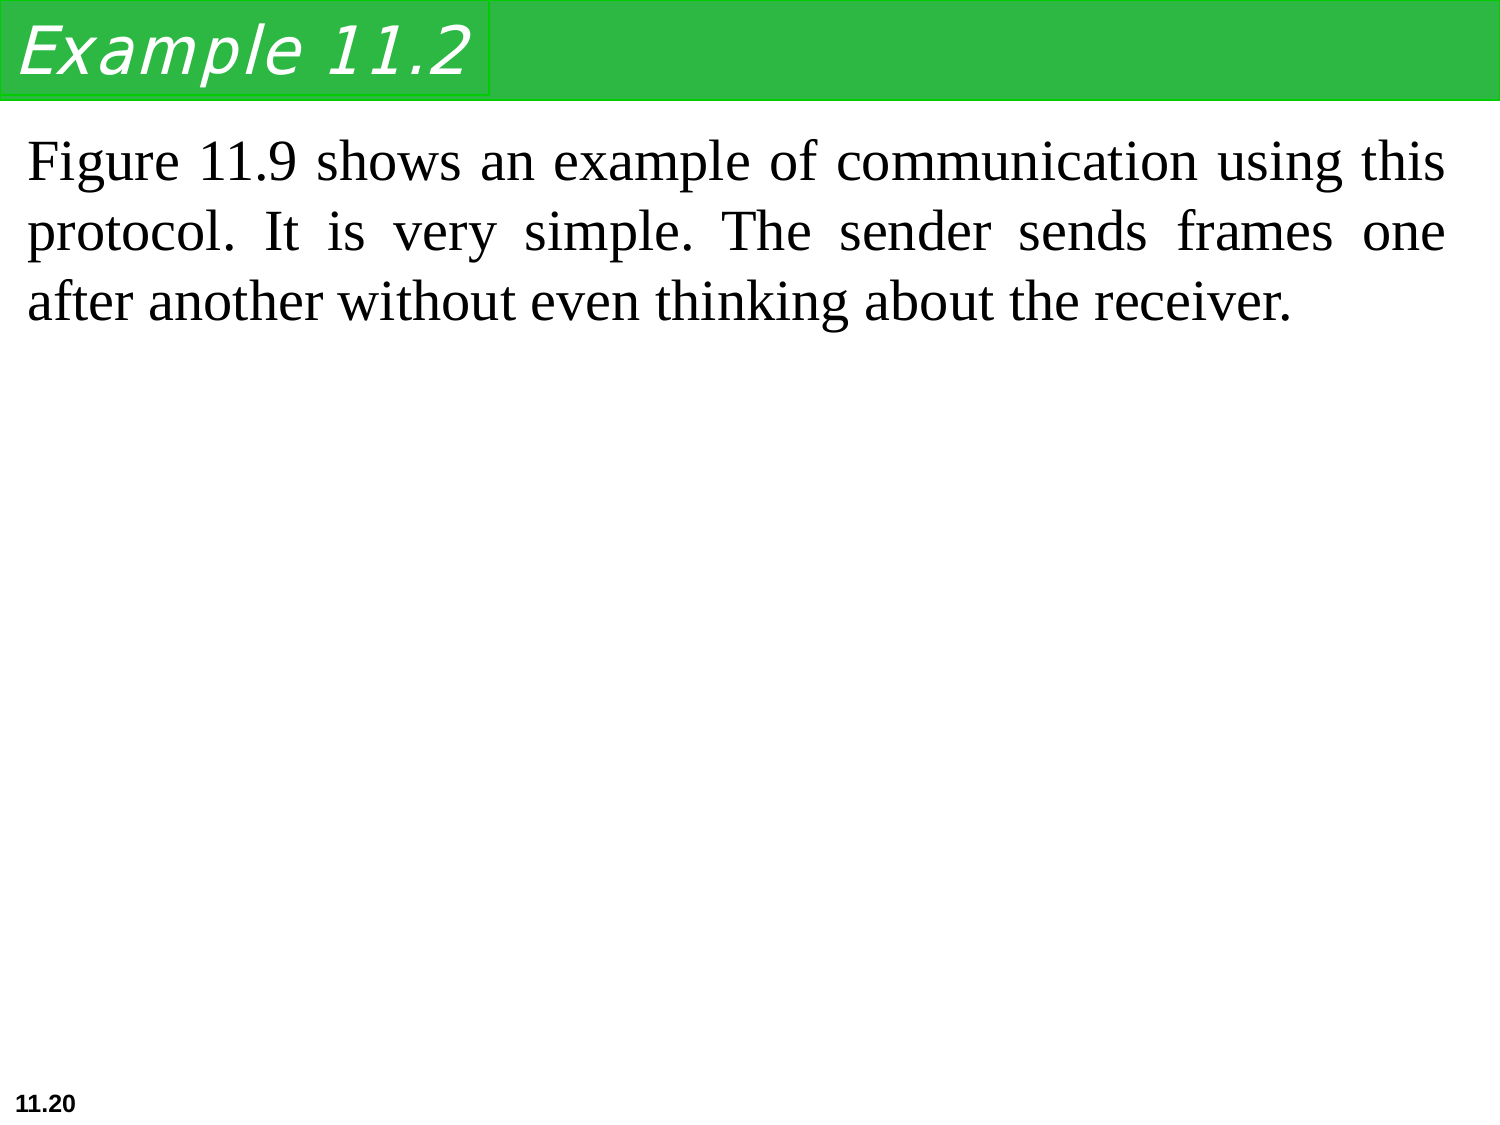

Example 11.2
Figure 11.9 shows an example of communication using this protocol. It is very simple. The sender sends frames one after another without even thinking about the receiver.
11.20